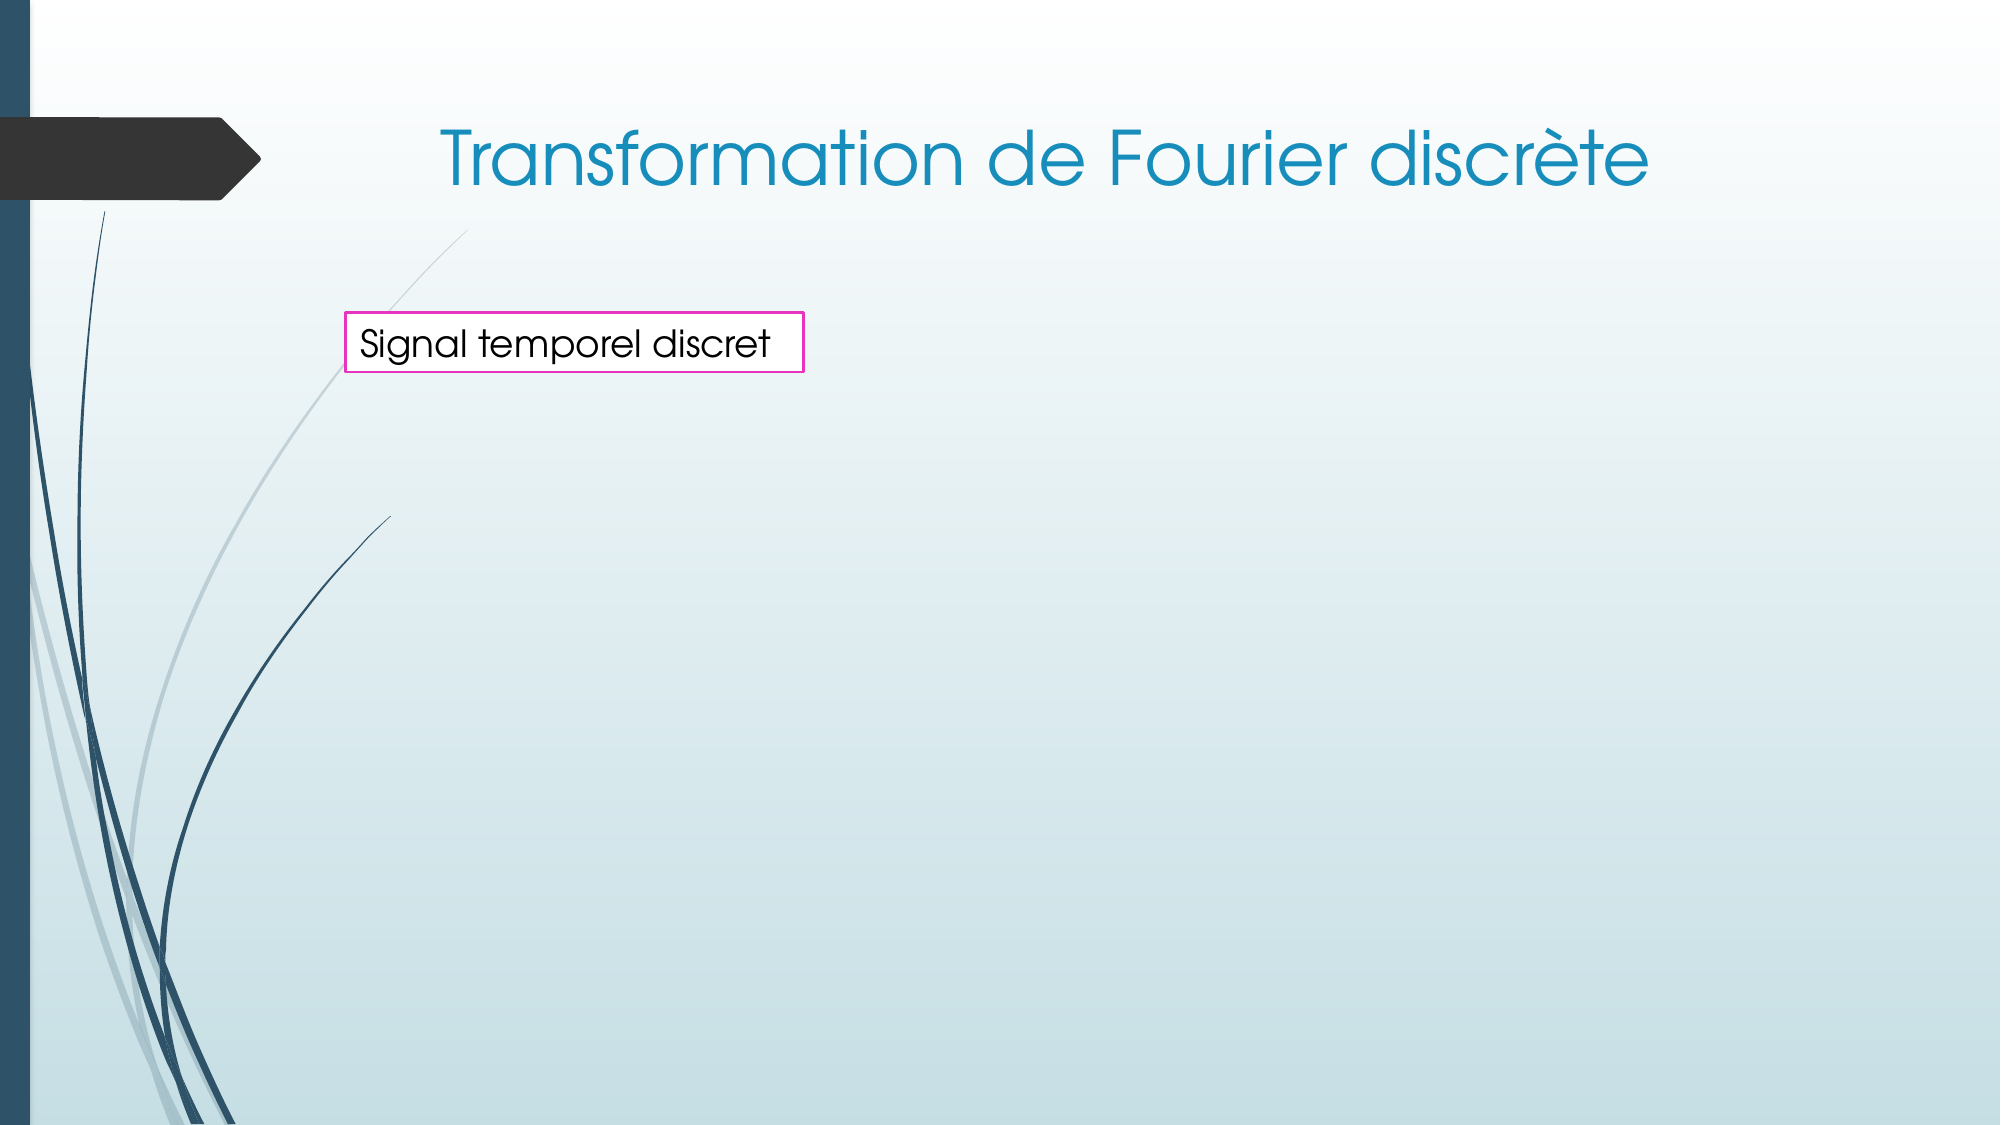

# Transformation de Fourier discrète
Signal temporel discret